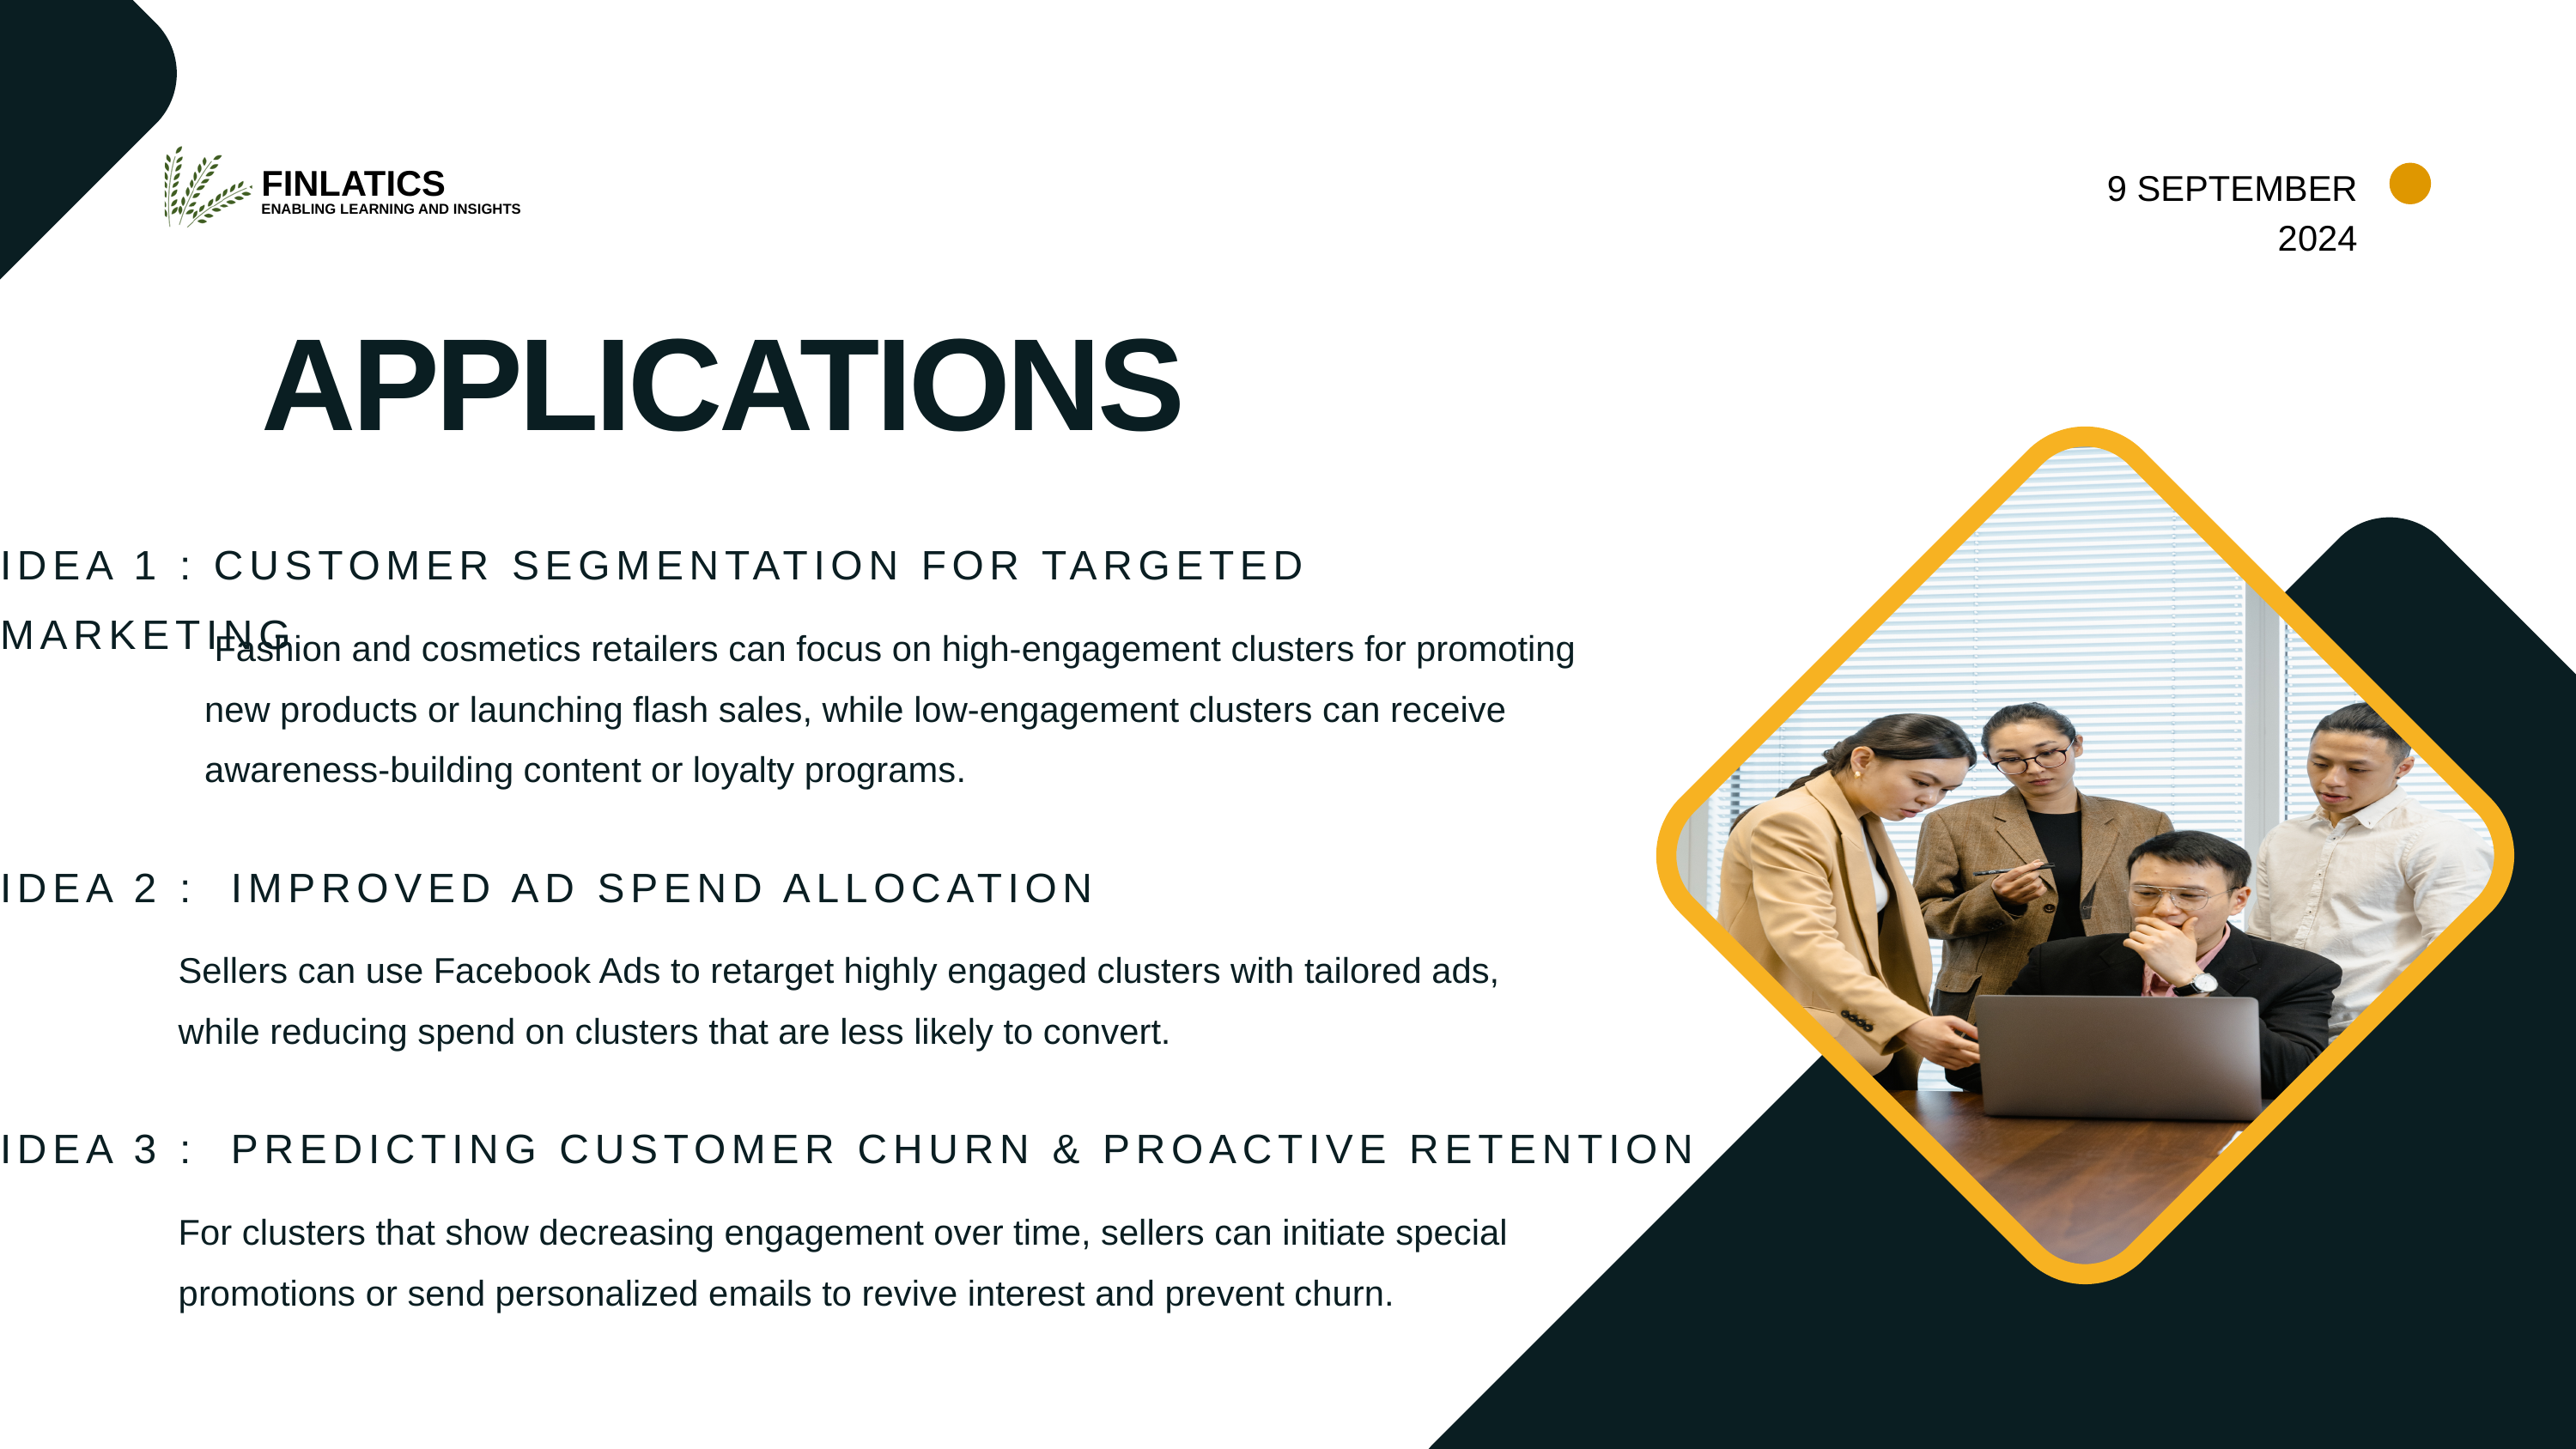

9 SEPTEMBER 2024

FINLATICS
ENABLING LEARNING AND INSIGHTS
APPLICATIONS

IDEA 1 : CUSTOMER SEGMENTATION FOR TARGETED MARKETING
 Fashion and cosmetics retailers can focus on high-engagement clusters for promoting new products or launching flash sales, while low-engagement clusters can receive awareness-building content or loyalty programs.
IDEA 2 :  IMPROVED AD SPEND ALLOCATION
Sellers can use Facebook Ads to retarget highly engaged clusters with tailored ads, while reducing spend on clusters that are less likely to convert.
IDEA 3 :  PREDICTING CUSTOMER CHURN & PROACTIVE RETENTION
For clusters that show decreasing engagement over time, sellers can initiate special promotions or send personalized emails to revive interest and prevent churn.